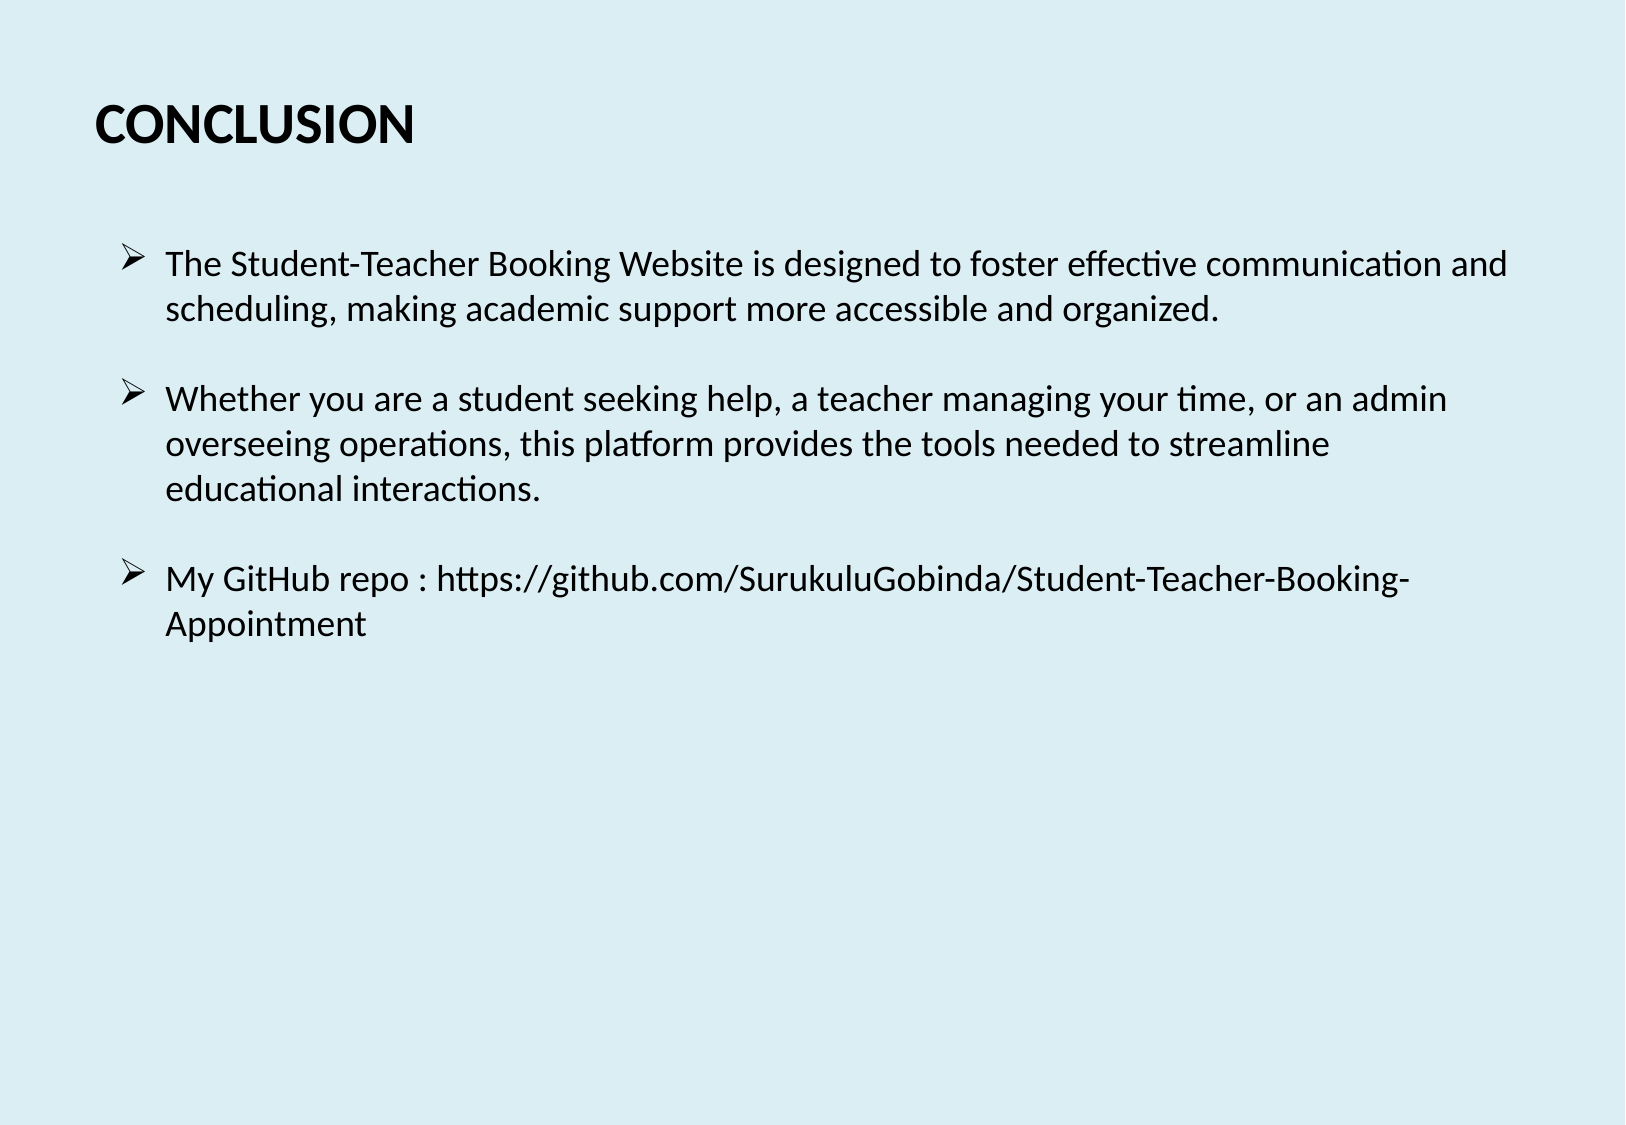

CONCLUSION
The Student-Teacher Booking Website is designed to foster effective communication and scheduling, making academic support more accessible and organized.

Whether you are a student seeking help, a teacher managing your time, or an admin overseeing operations, this platform provides the tools needed to streamline educational interactions.

My GitHub repo : https://github.com/SurukuluGobinda/Student-Teacher-Booking-Appointment